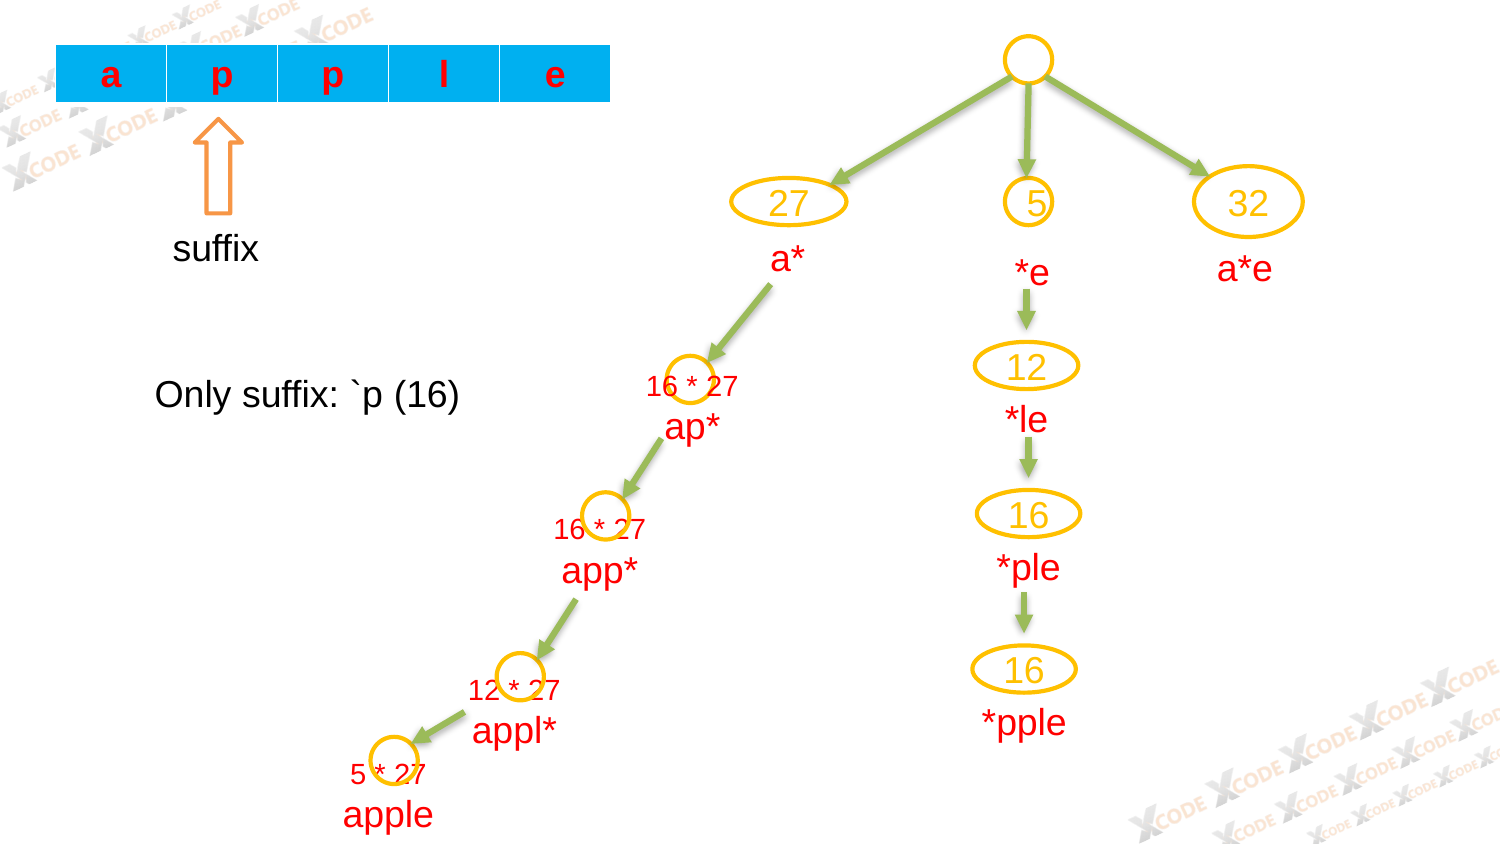

| a | p | p | l | e |
| --- | --- | --- | --- | --- |

32
27
5
suffix
a*
a*e
*e
12

16 * 27
ap*
Only suffix: `p (16)
*le
16

16 * 27
app*
*ple
16

12 * 27
appl*
*pple

5 * 27
apple